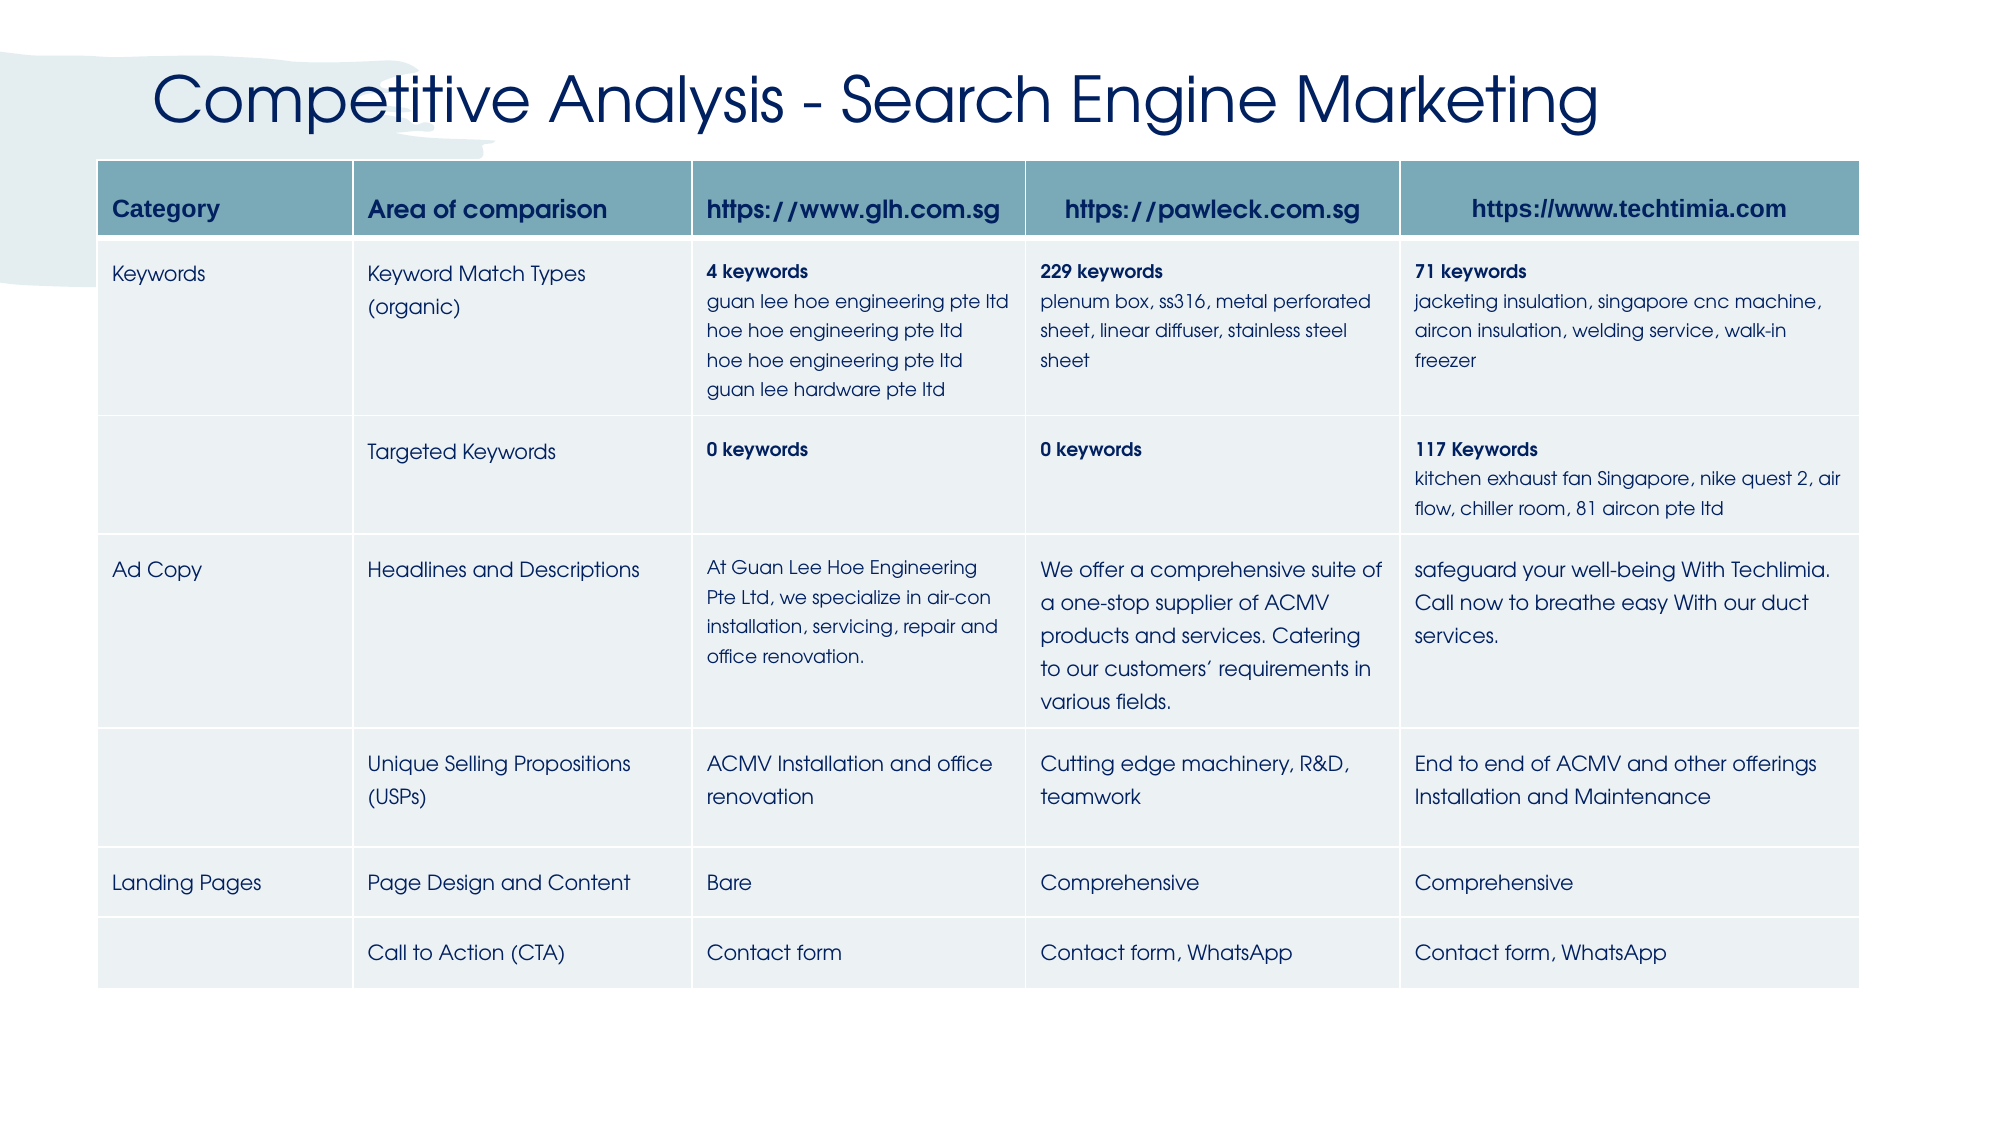

# Competitive Analysis - Search Engine Marketing
| Category | Area of comparison | https://www.glh.com.sg | https://pawleck.com.sg | https://www.techtimia.com |
| --- | --- | --- | --- | --- |
| Keywords | Keyword Match Types (organic) | 4 keywords guan lee hoe engineering pte ltd hoe hoe engineering pte ltd hoe hoe engineering pte ltd guan lee hardware pte ltd | 229 keywords plenum box, ss316, metal perforated sheet, linear diffuser, stainless steel sheet | 71 keywords jacketing insulation, singapore cnc machine, aircon insulation, welding service, walk-in freezer |
|  | Targeted Keywords | 0 keywords | 0 keywords | 117 Keywords kitchen exhaust fan Singapore, nike quest 2, air flow, chiller room, 81 aircon pte ltd |
| Ad Copy | Headlines and Descriptions | At Guan Lee Hoe Engineering Pte Ltd, we specialize in air-con installation, servicing, repair and office renovation. | We offer a comprehensive suite of a one-stop supplier of ACMV products and services. Catering to our customers’ requirements in various fields. | safeguard your well-being With Techlimia. Call now to breathe easy With our duct services. |
|  | Unique Selling Propositions (USPs) | ACMV Installation and office renovation | Cutting edge machinery, R&D, teamwork | End to end of ACMV and other offerings Installation and Maintenance |
| Landing Pages | Page Design and Content | Bare | Comprehensive | Comprehensive |
|  | Call to Action (CTA) | Contact form | Contact form, WhatsApp | Contact form, WhatsApp |